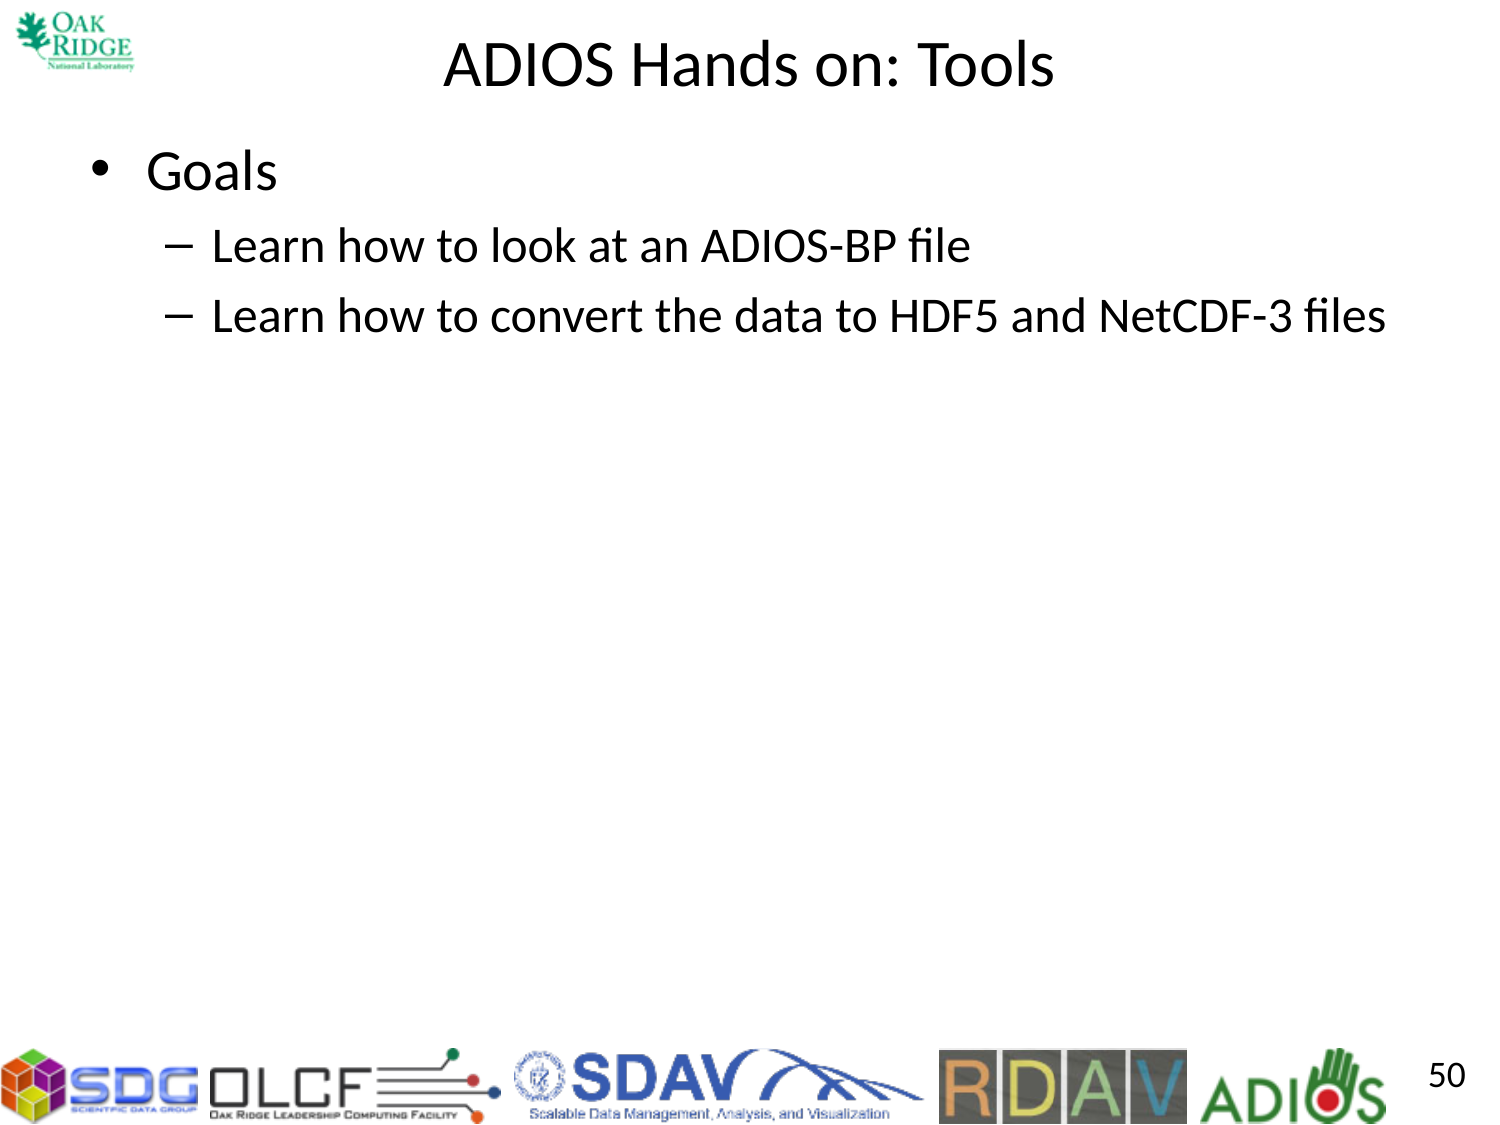

# ADIOS Hands on: Tools
Goals
Learn how to look at an ADIOS-BP file
Learn how to convert the data to HDF5 and NetCDF-3 files
50